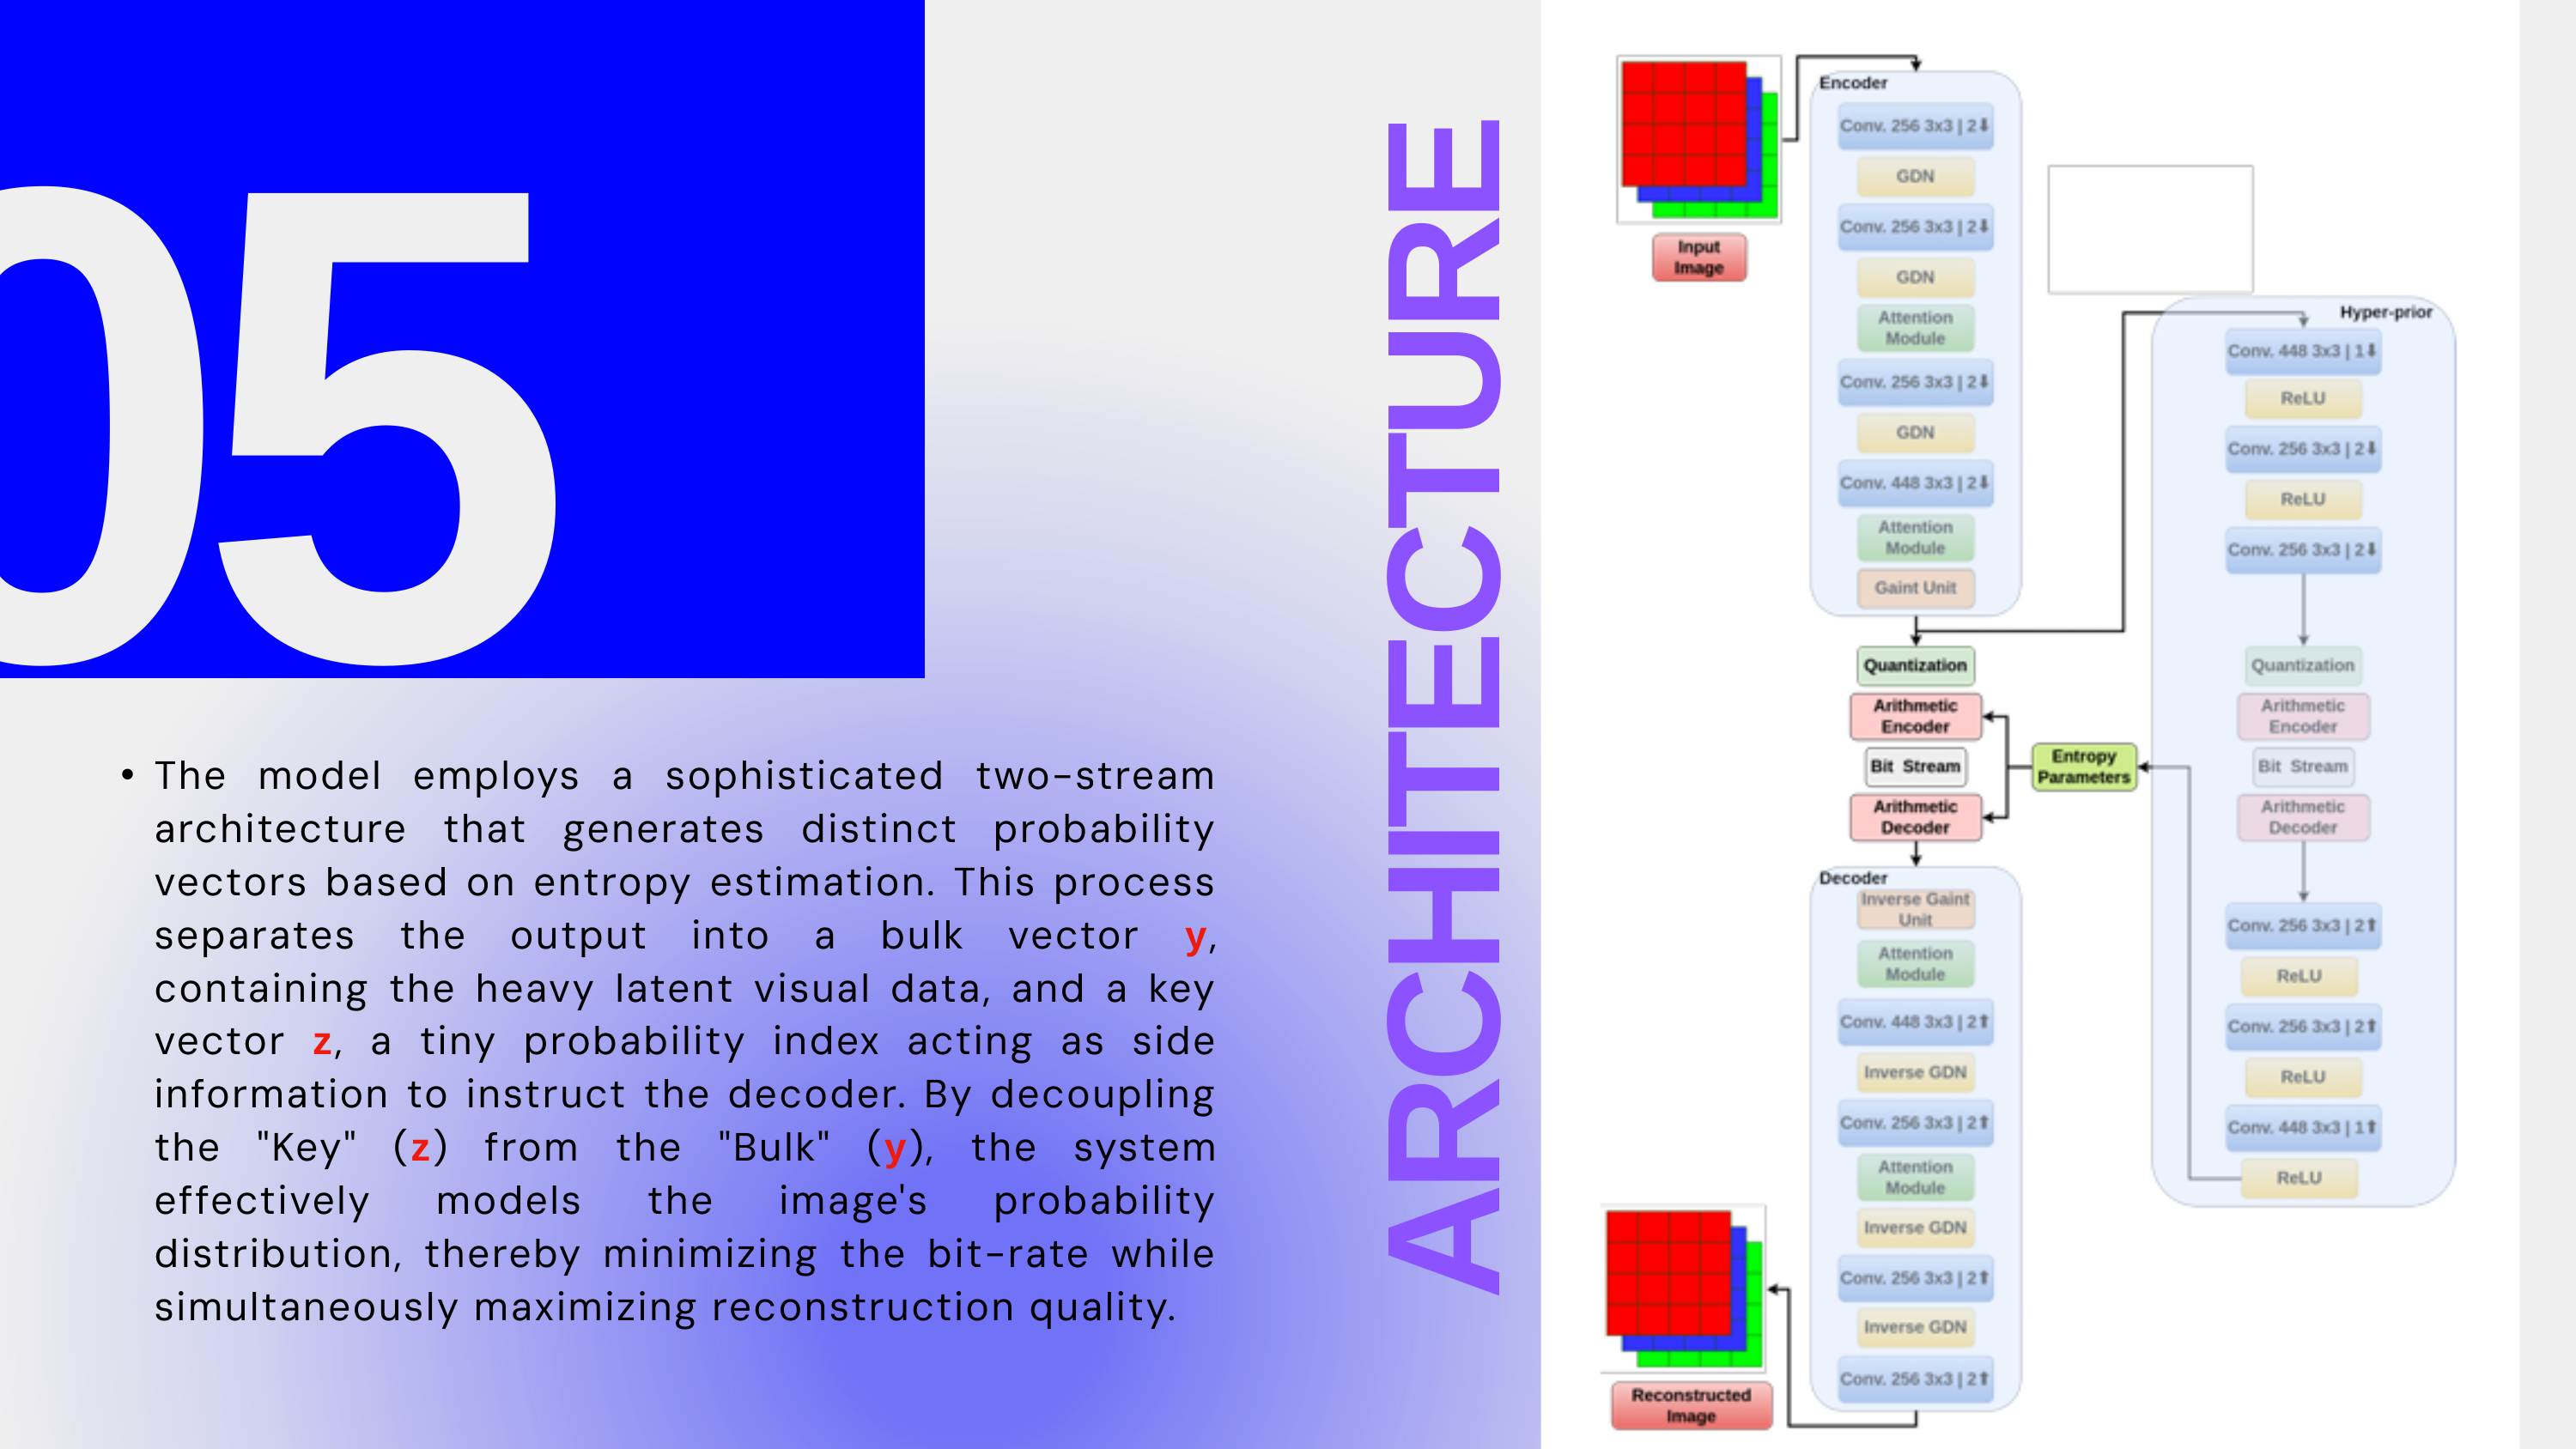

05

ARCHITECTURE
The model employs a sophisticated two-stream architecture that generates distinct probability vectors based on entropy estimation. This process separates the output into a bulk vector y, containing the heavy latent visual data, and a key vector z, a tiny probability index acting as side information to instruct the decoder. By decoupling the "Key" (z) from the "Bulk" (y), the system effectively models the image's probability distribution, thereby minimizing the bit-rate while simultaneously maximizing reconstruction quality.